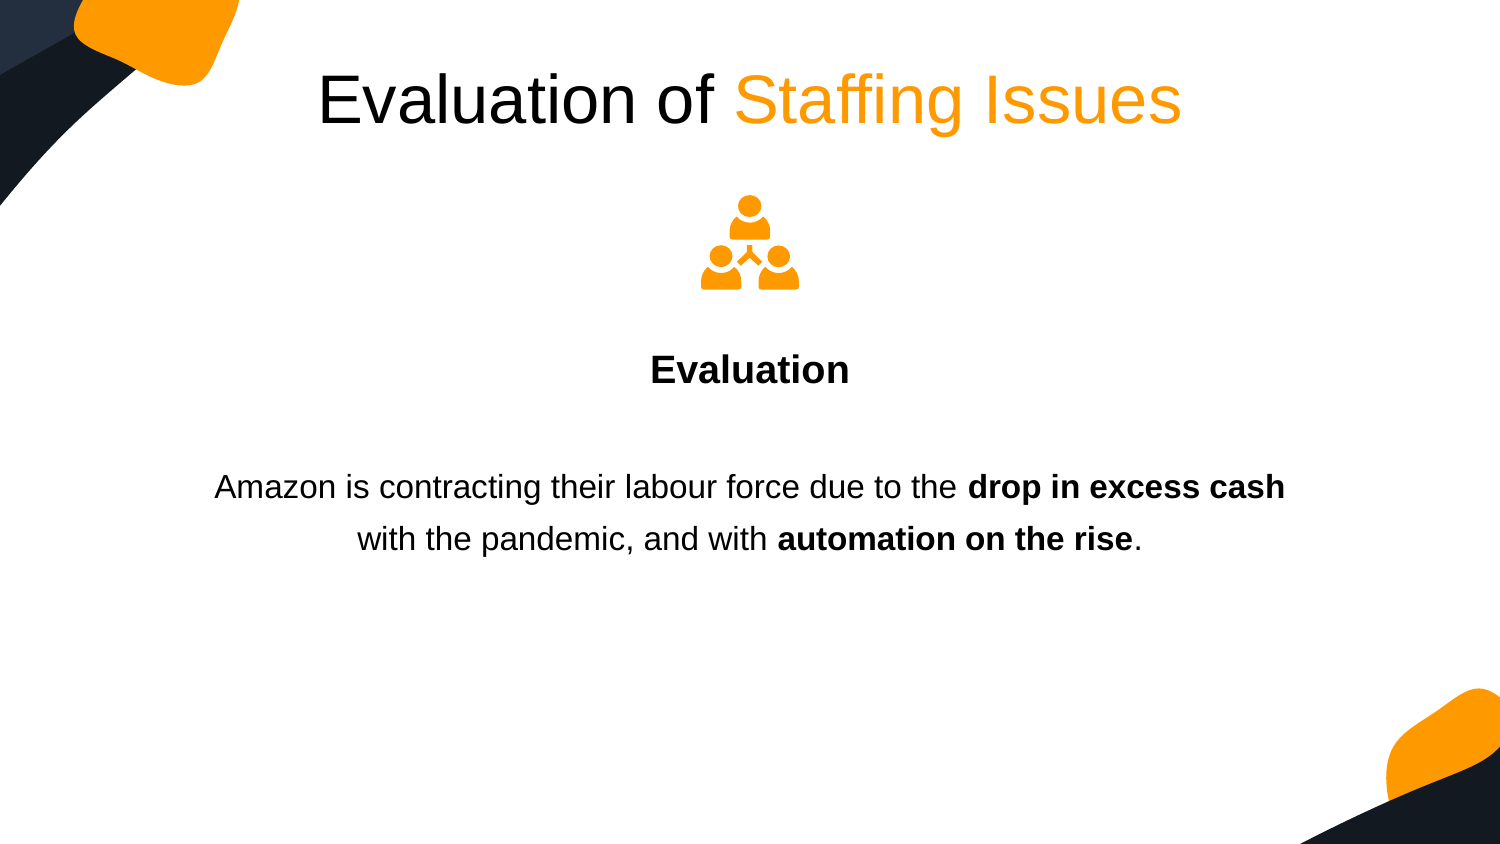

Evaluation of Staffing Issues

Evaluation

Amazon is contracting their labour force due to the drop in excess cash with the pandemic, and with automation on the rise.